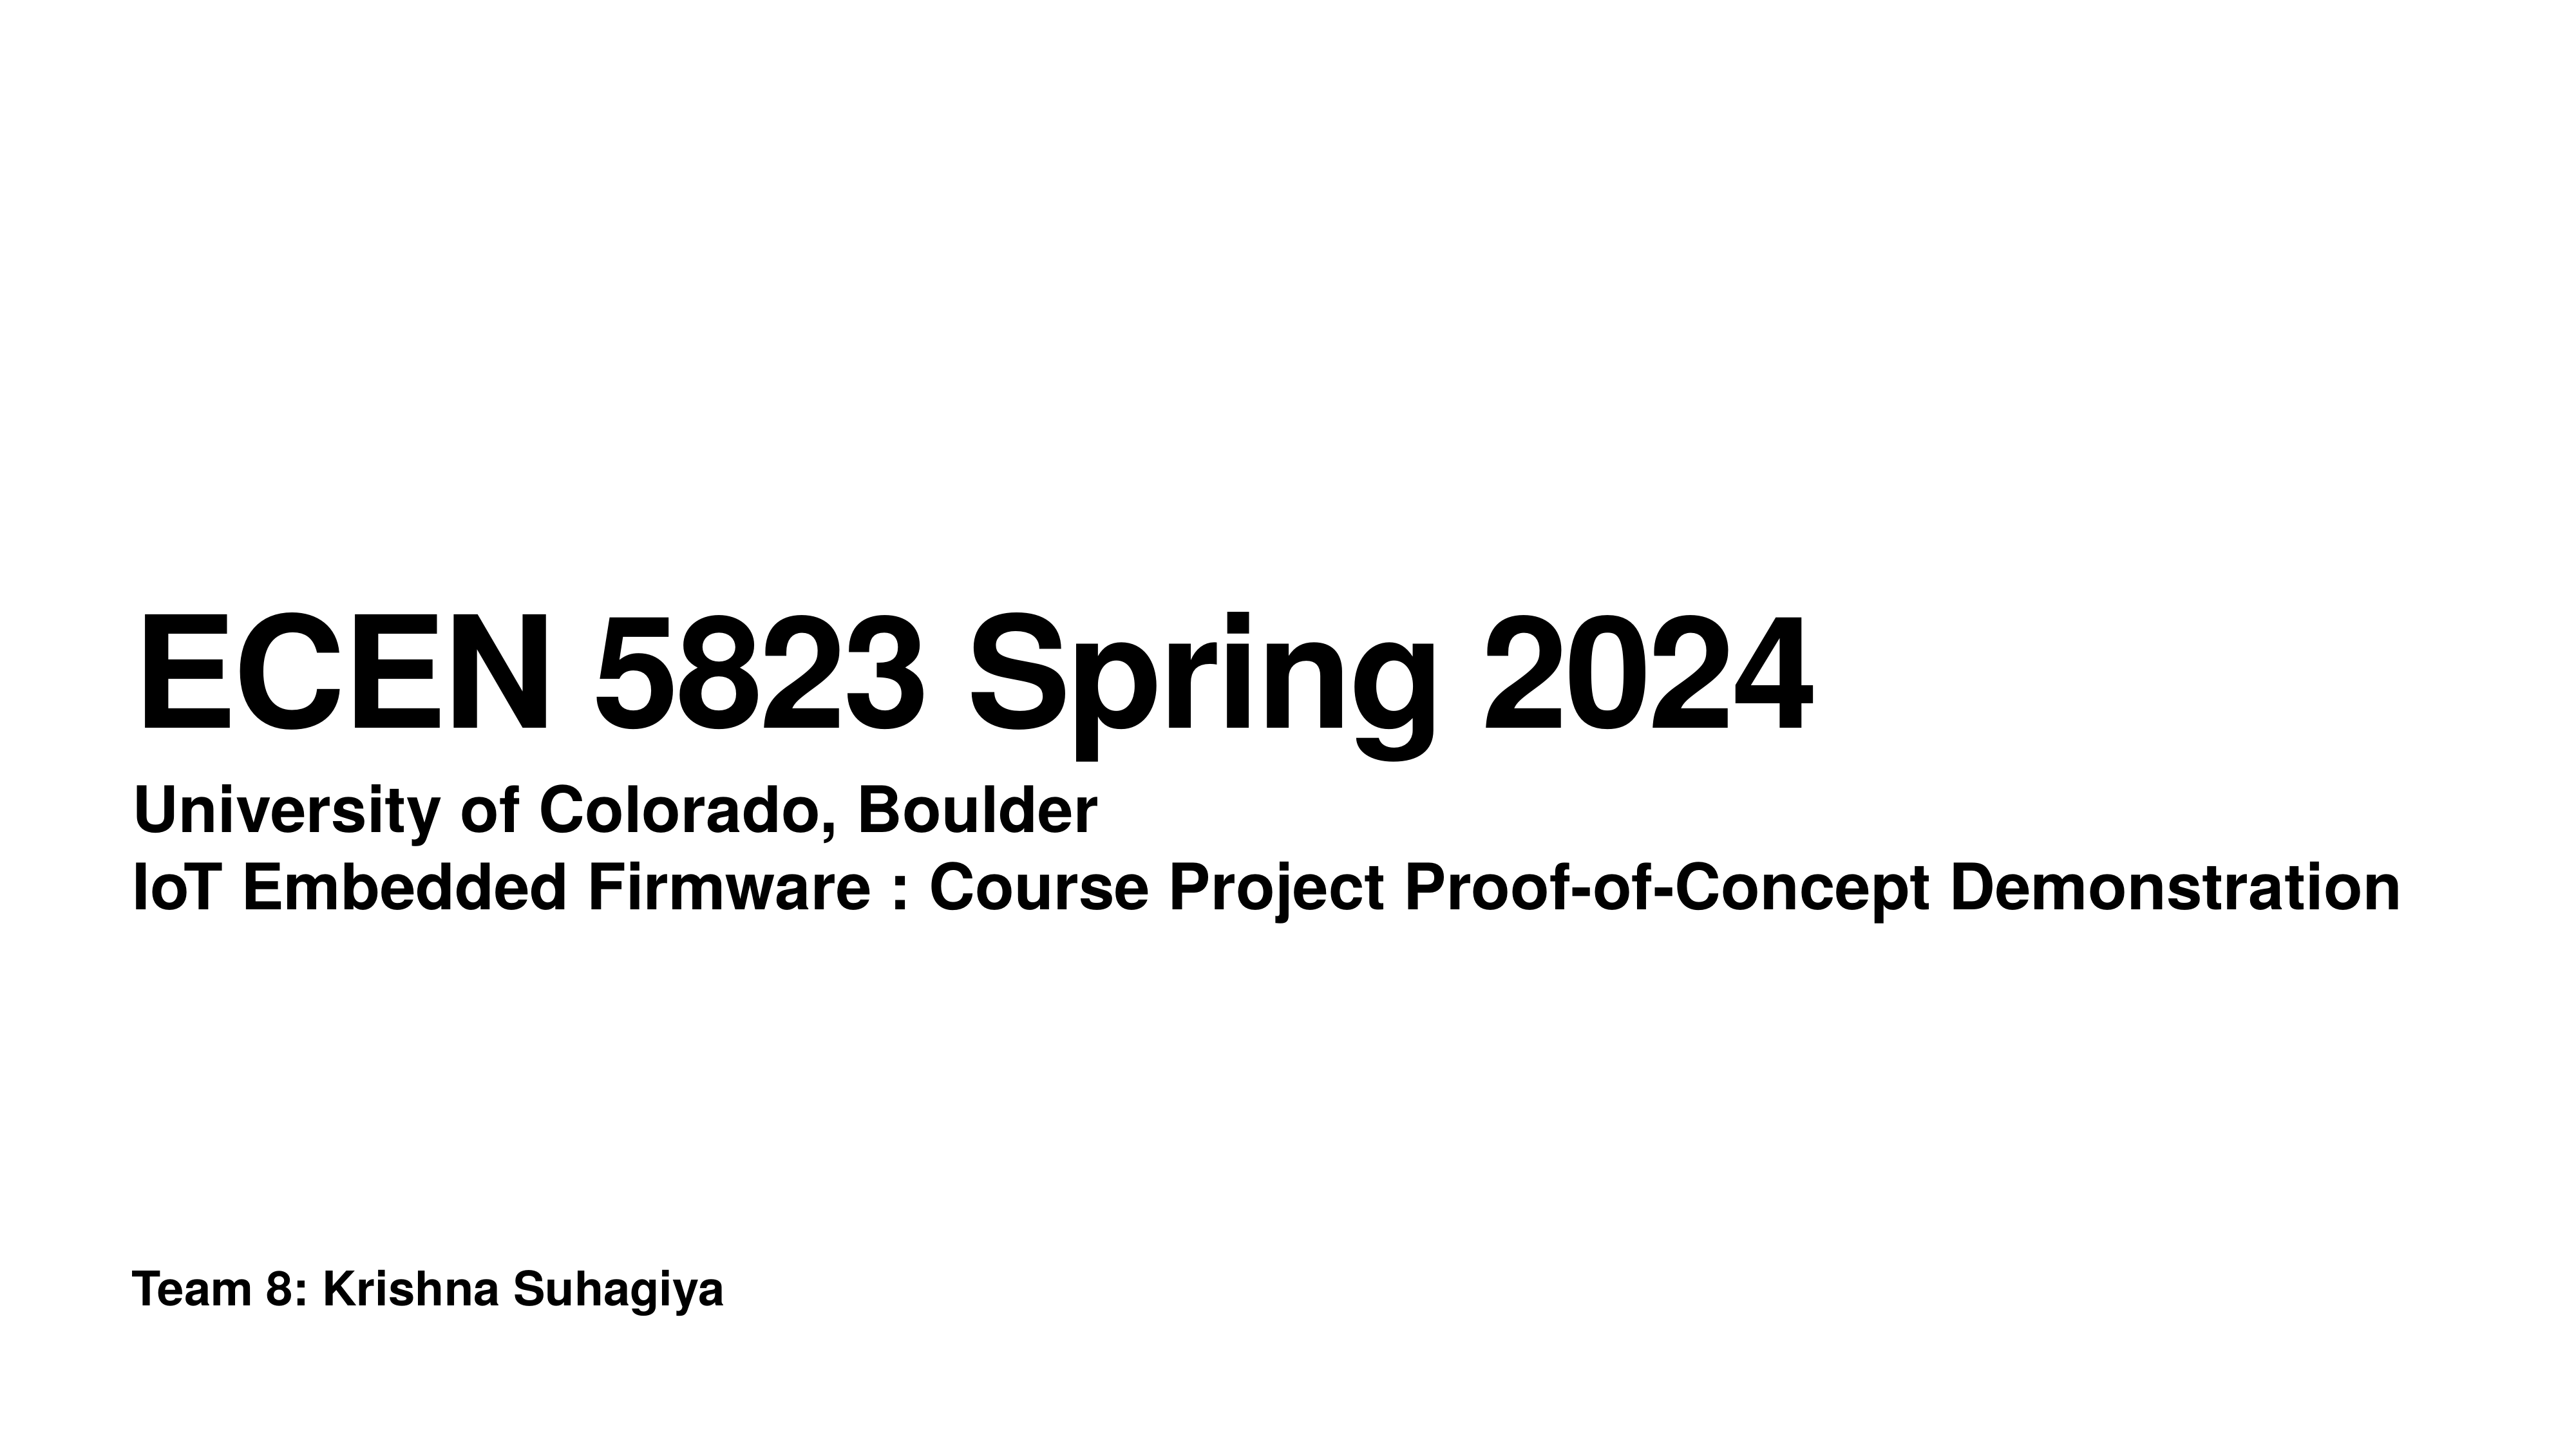

# ECEN 5823 Spring 2024
University of Colorado, Boulder
IoT Embedded Firmware : Course Project Proof-of-Concept Demonstration
Team 8: Krishna Suhagiya